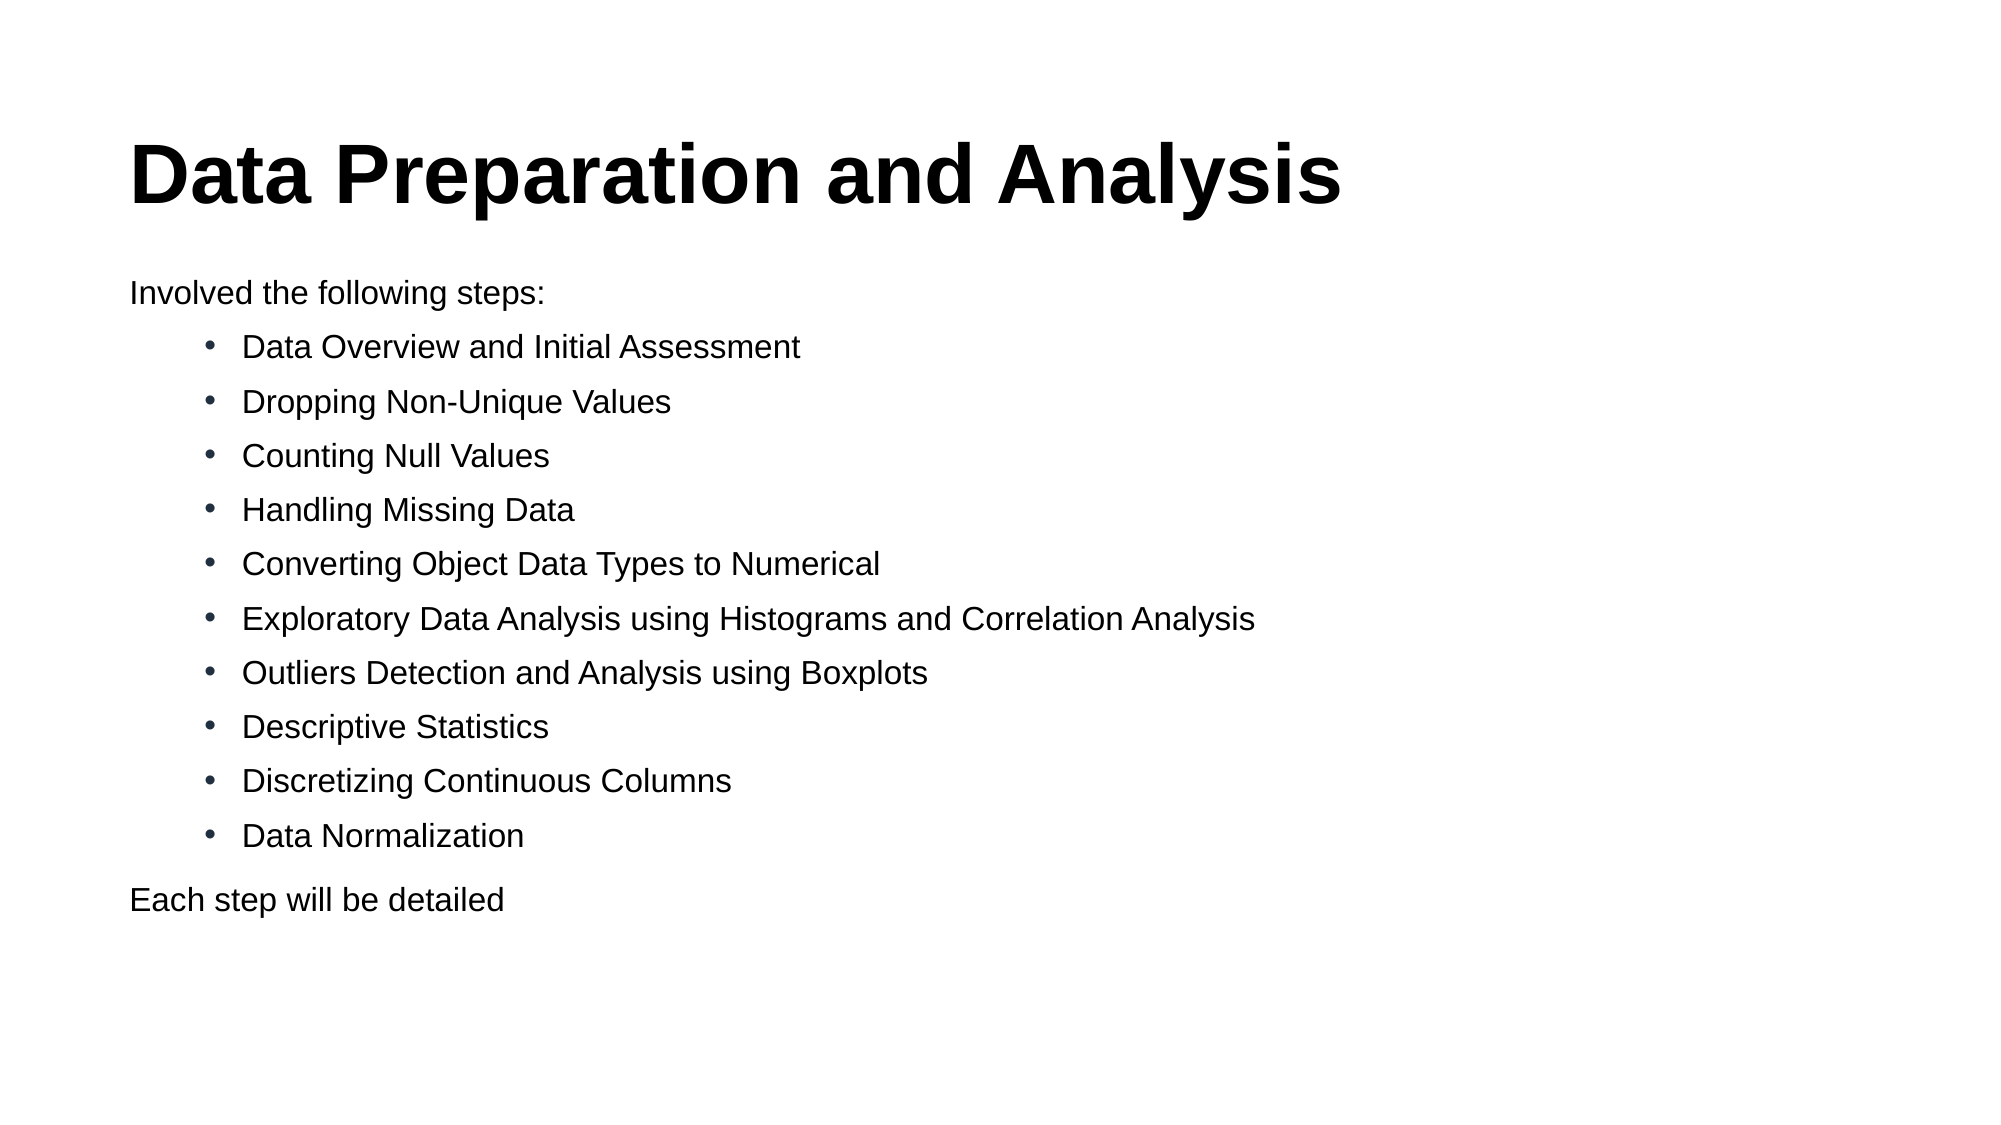

# Data Preparation and Analysis
Involved the following steps:
Data Overview and Initial Assessment
Dropping Non-Unique Values
Counting Null Values
Handling Missing Data
Converting Object Data Types to Numerical
Exploratory Data Analysis using Histograms and Correlation Analysis
Outliers Detection and Analysis using Boxplots
Descriptive Statistics
Discretizing Continuous Columns
Data Normalization
Each step will be detailed